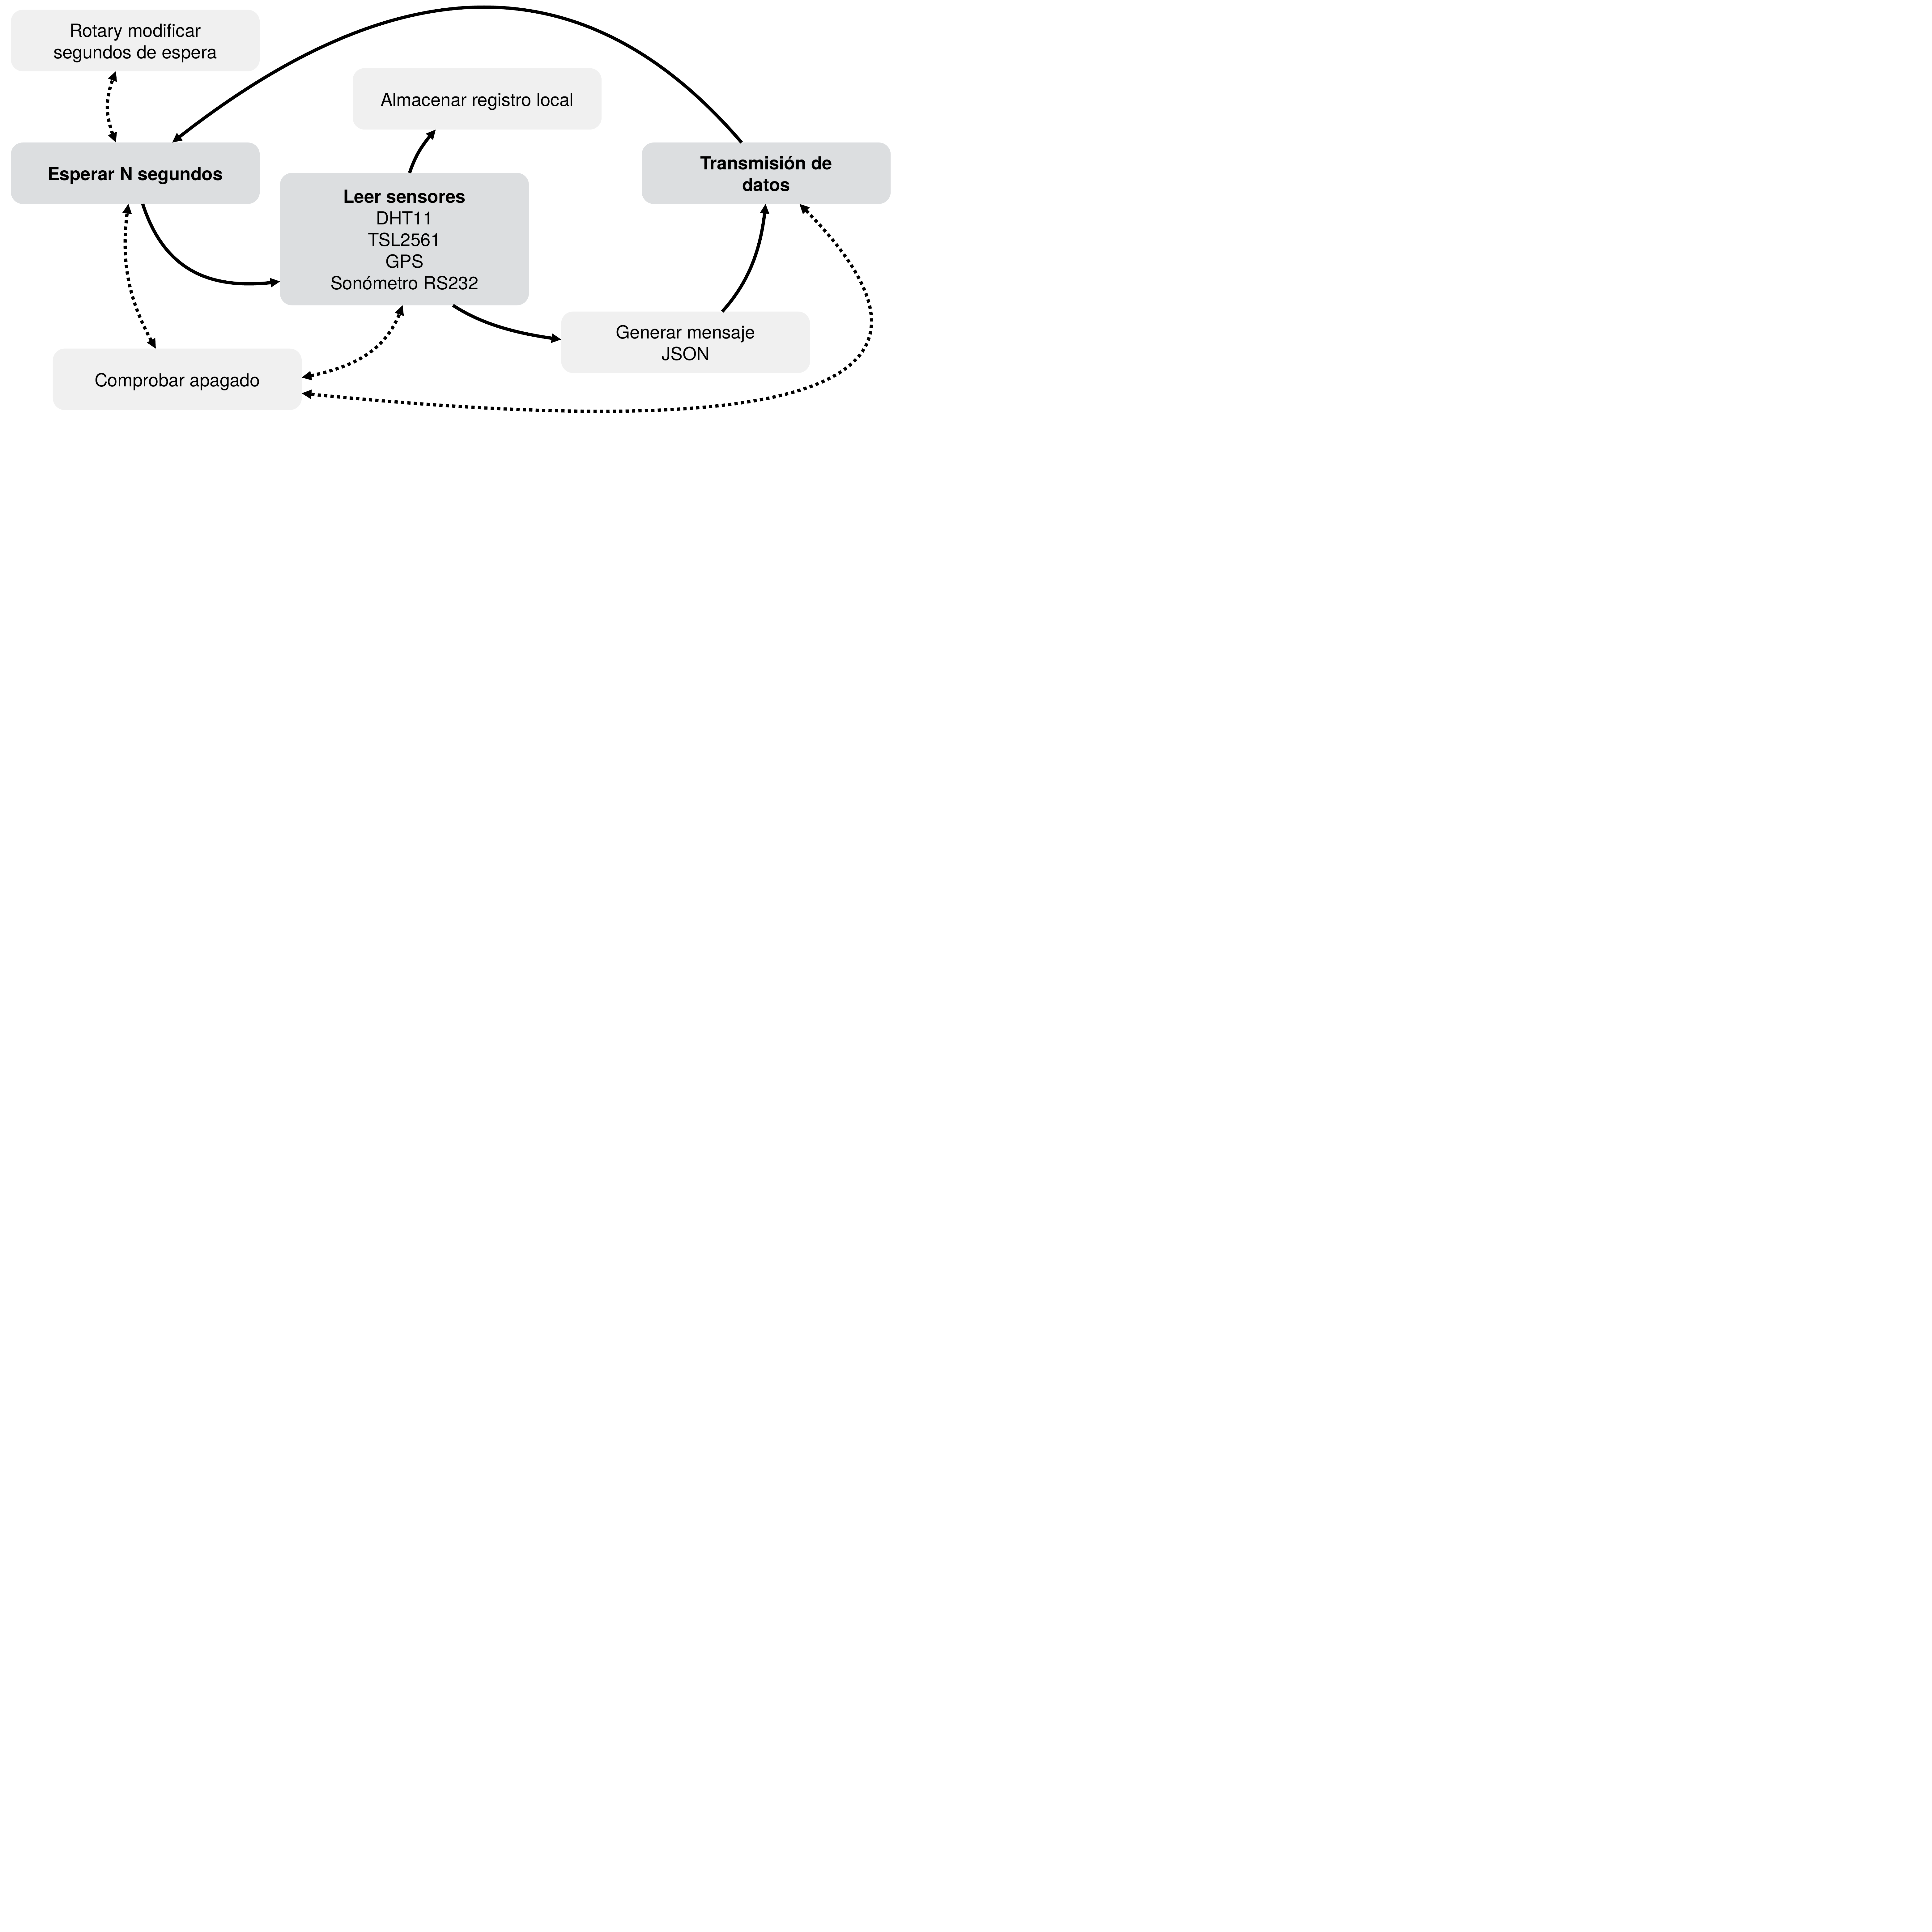

Rotary modificar segundos de espera

Almacenar registro local

Esperar N segundos

Transmisión de datos

Leer sensores
DHT11
TSL2561
GPS
Sonómetro RS232

Generar mensaje JSON

Comprobar apagado